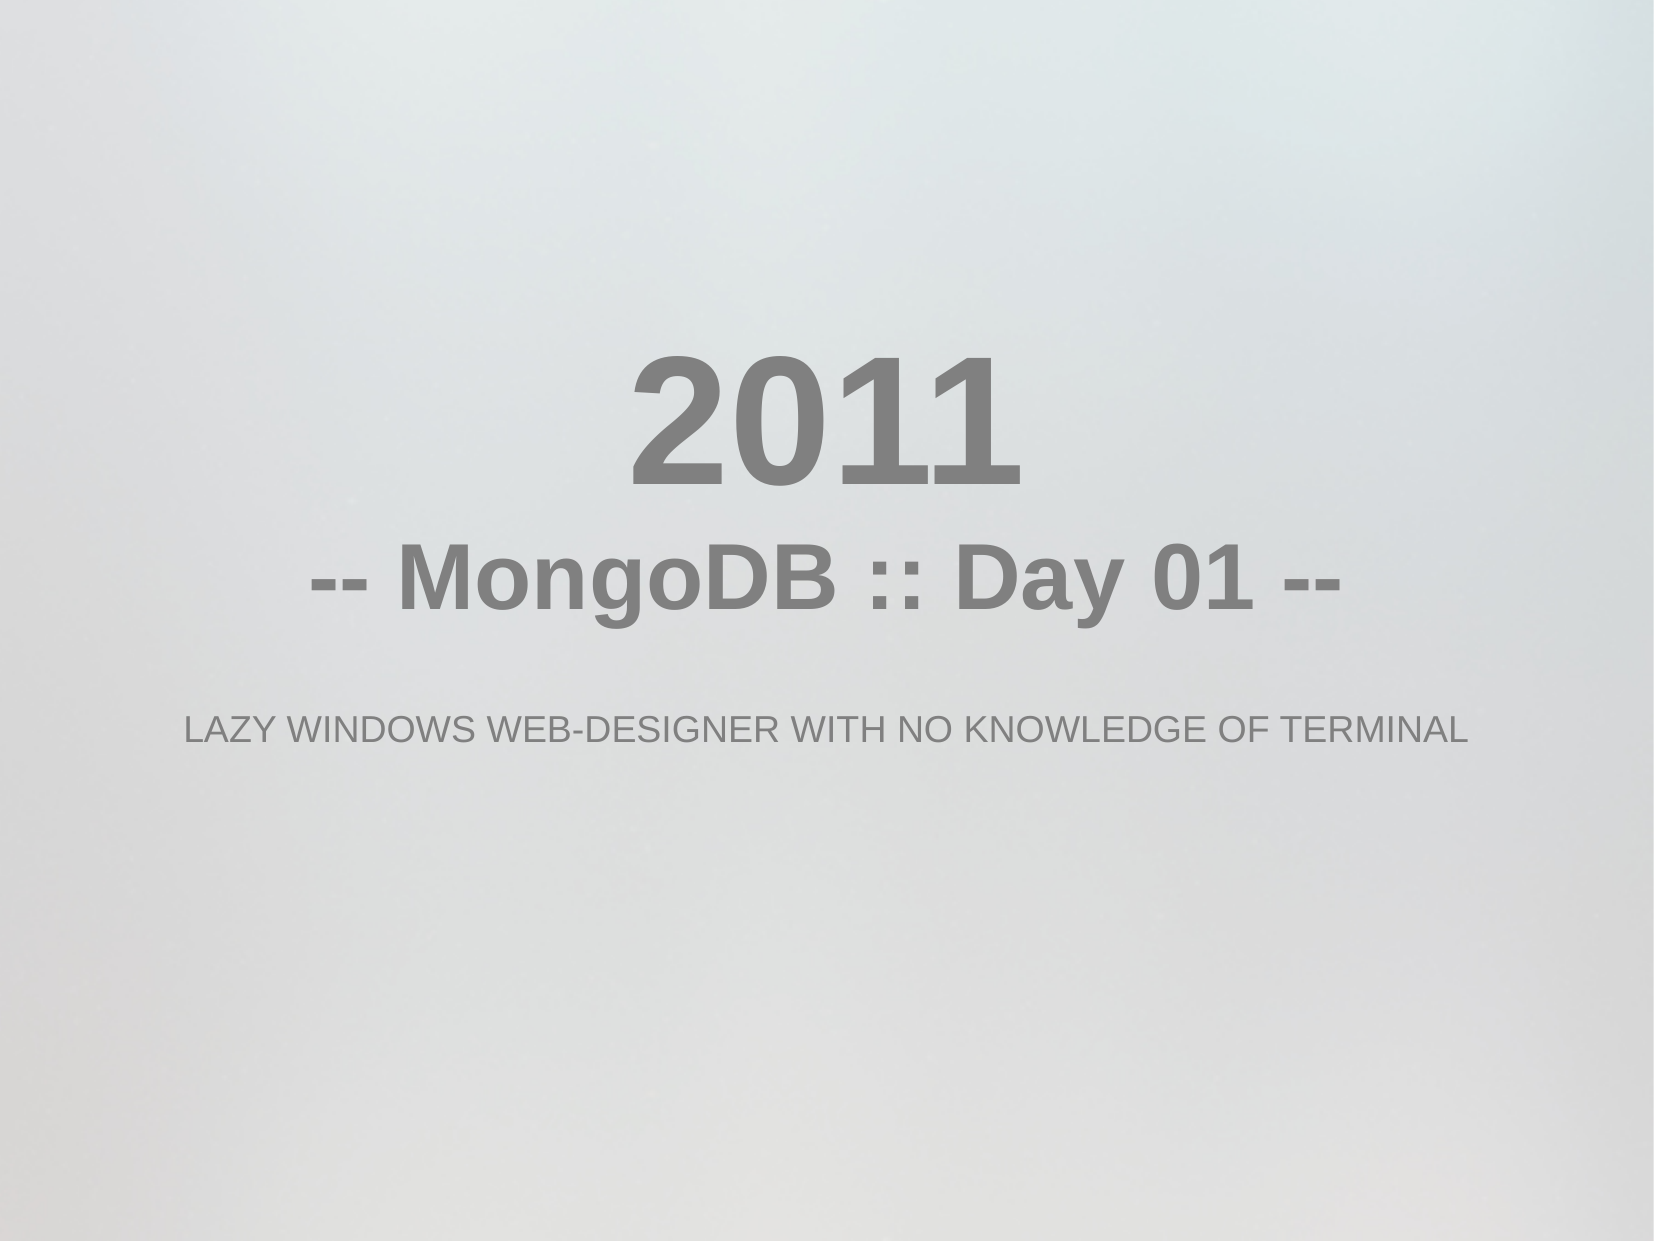

2011
-- MongoDB :: Day 01 --
LAZY WINDOWS WEB-DESIGNER WITH NO KNOWLEDGE OF TERMINAL